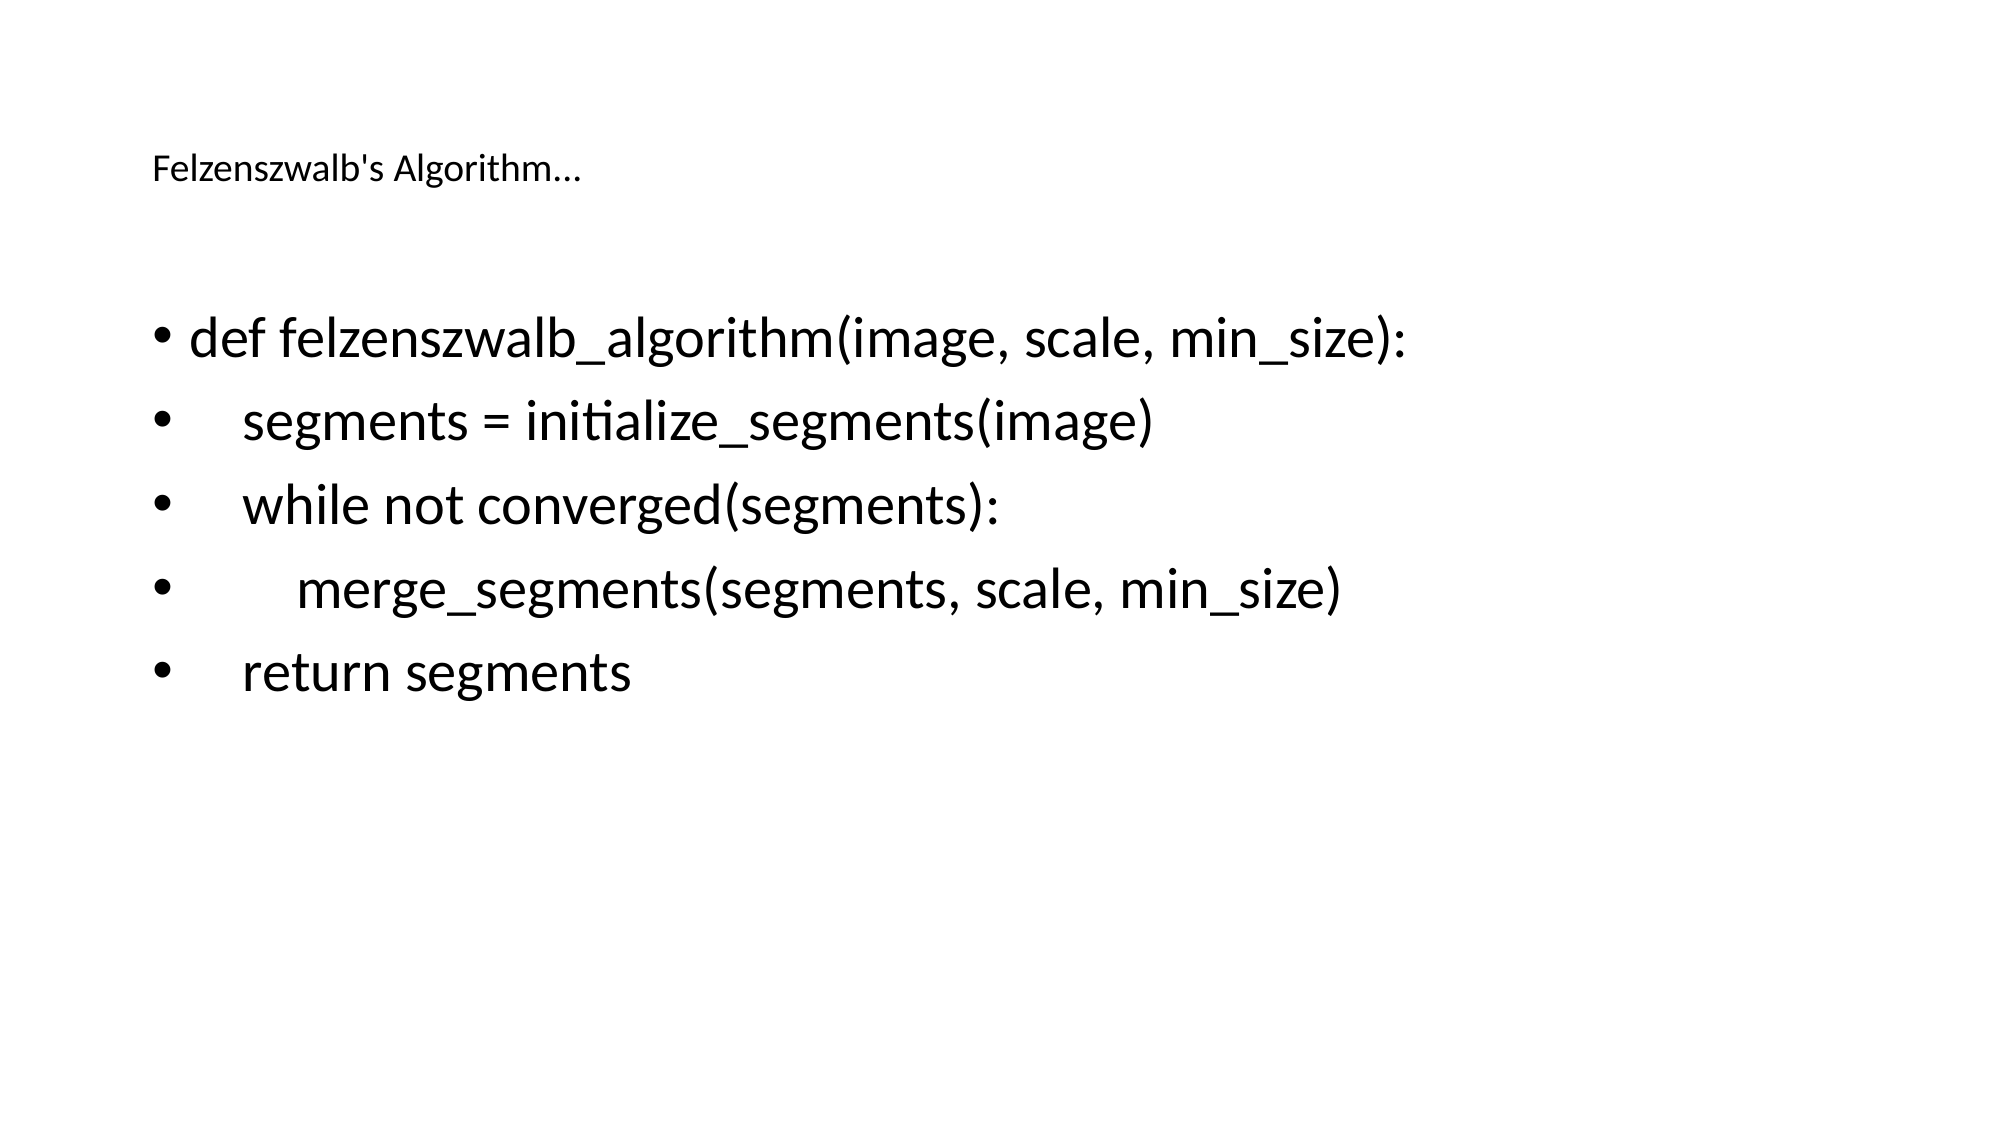

# Felzenszwalb's Algorithm...
def felzenszwalb_algorithm(image, scale, min_size):
    segments = initialize_segments(image)
    while not converged(segments):
        merge_segments(segments, scale, min_size)
    return segments